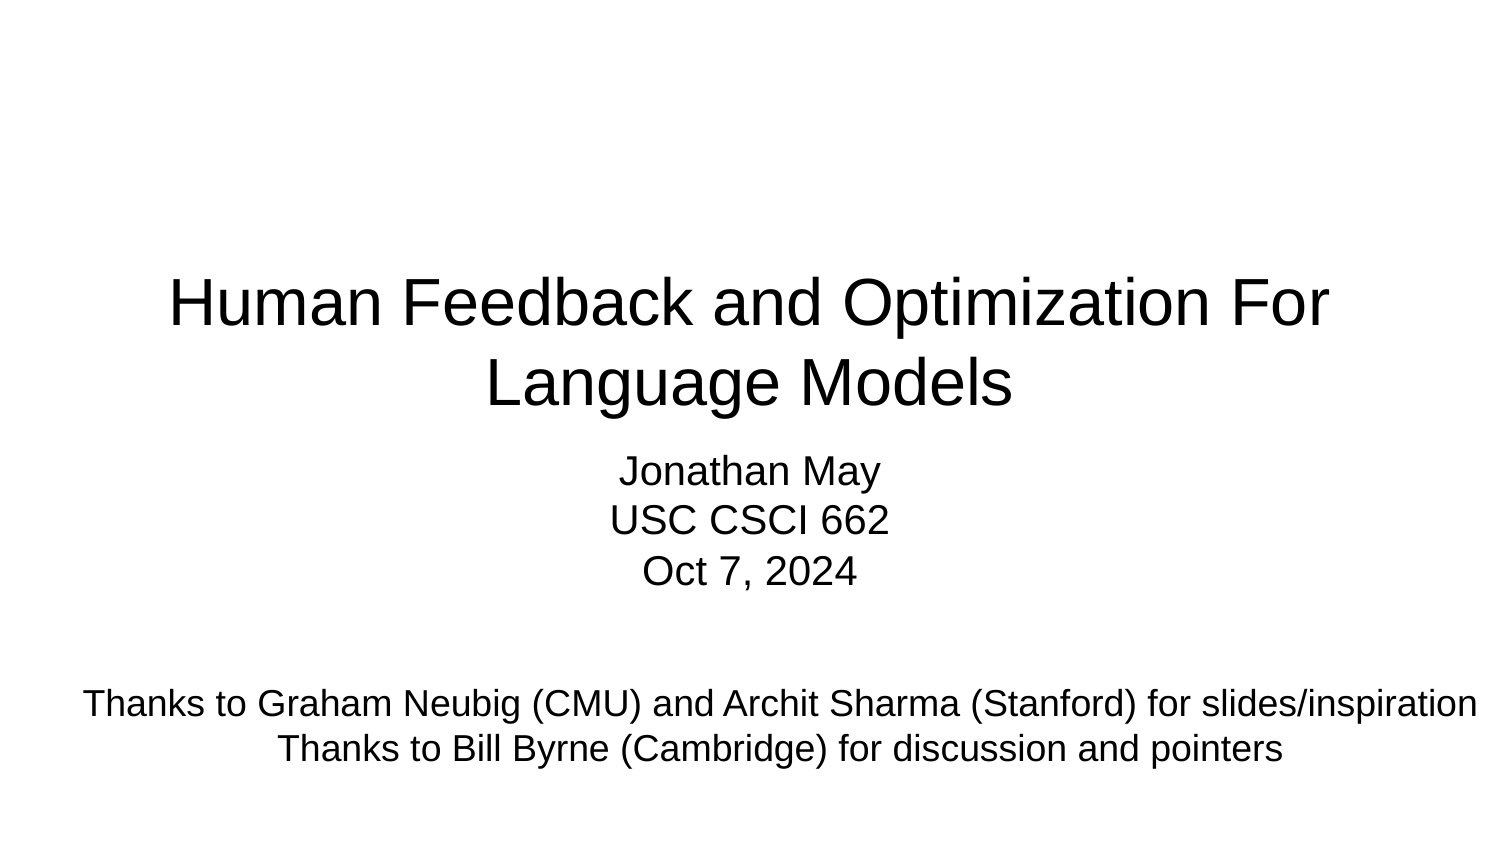

# Human Feedback and Optimization For Language Models
Jonathan May
USC CSCI 662
Oct 7, 2024
Thanks to Graham Neubig (CMU) and Archit Sharma (Stanford) for slides/inspiration
Thanks to Bill Byrne (Cambridge) for discussion and pointers